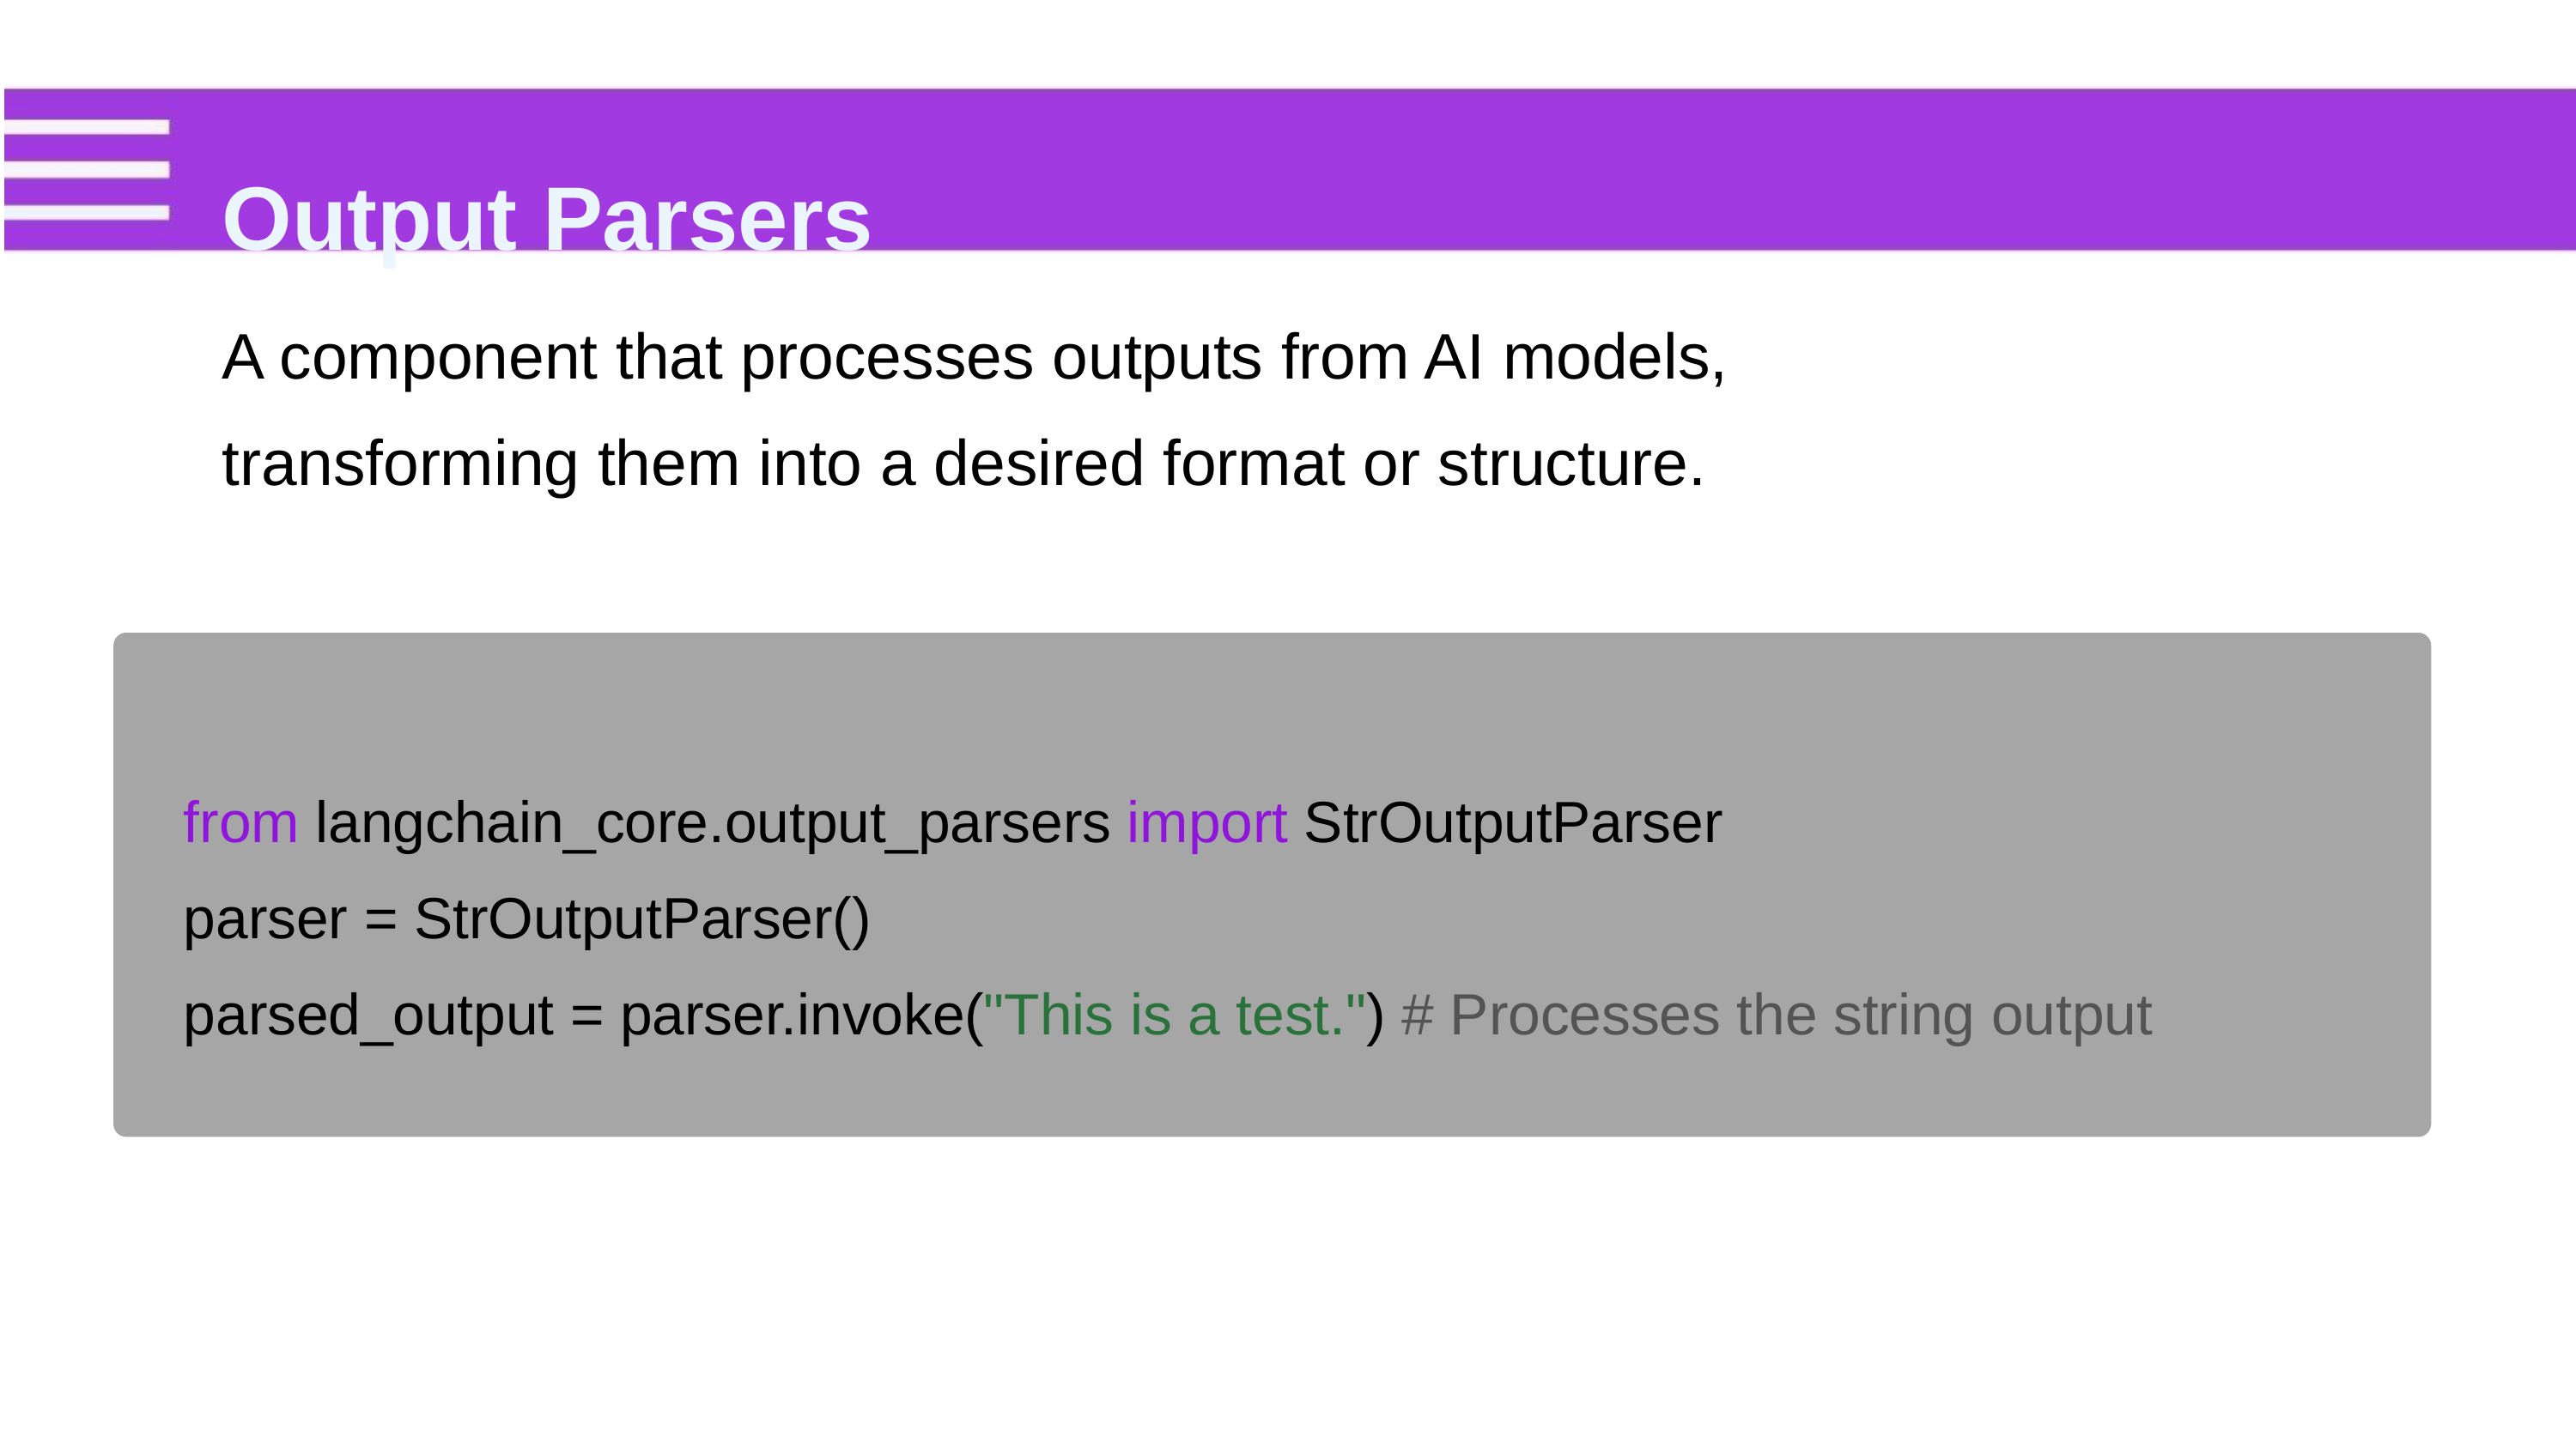

Output Parsers
A component that processes outputs from AI models,
transforming them into a desired format or structure.

from langchain_core.output_parsers import StrOutputParser
parser = StrOutputParser()
parsed_output = parser.invoke("This is a test.") # Processes the string output